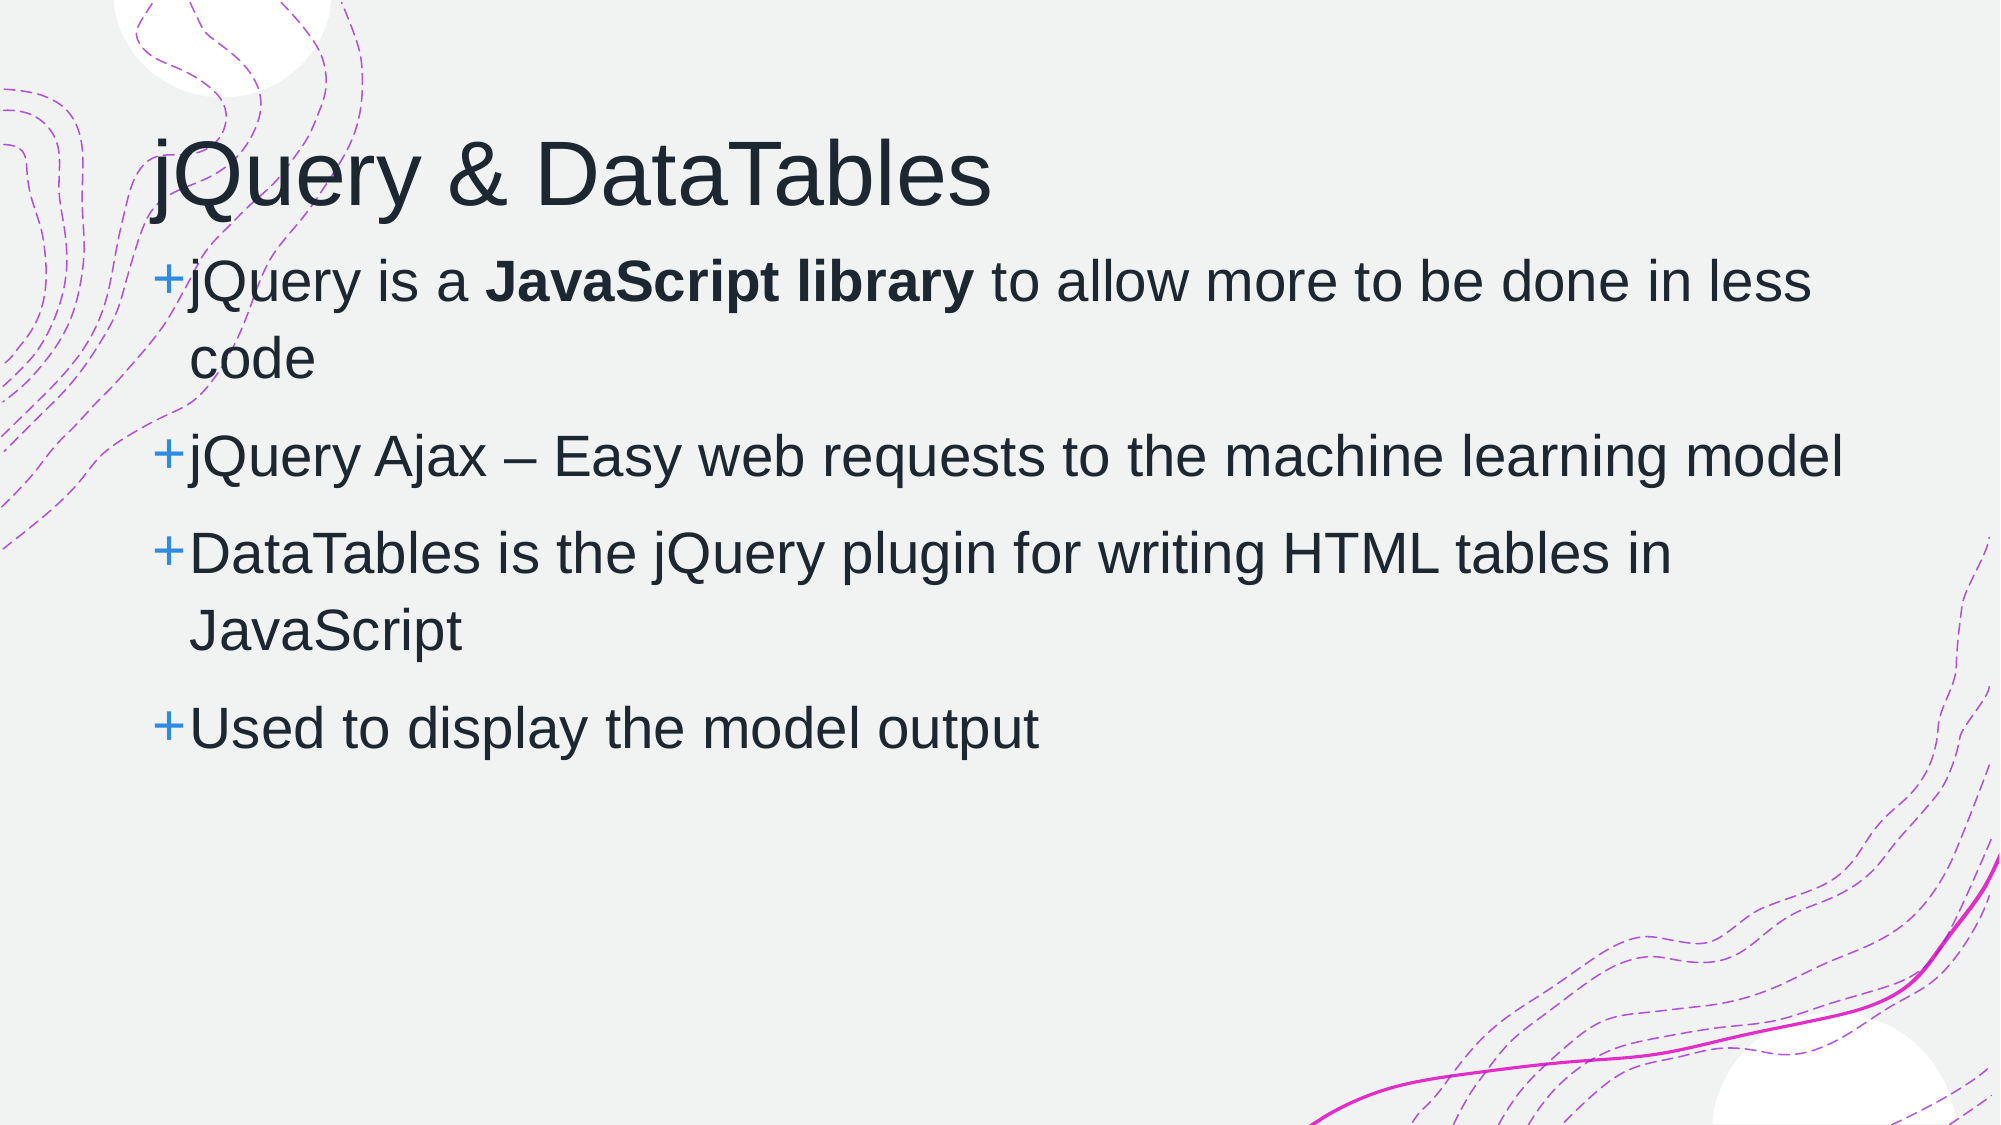

# jQuery & DataTables
jQuery is a JavaScript library to allow more to be done in less code
jQuery Ajax – Easy web requests to the machine learning model
DataTables is the jQuery plugin for writing HTML tables in JavaScript
Used to display the model output